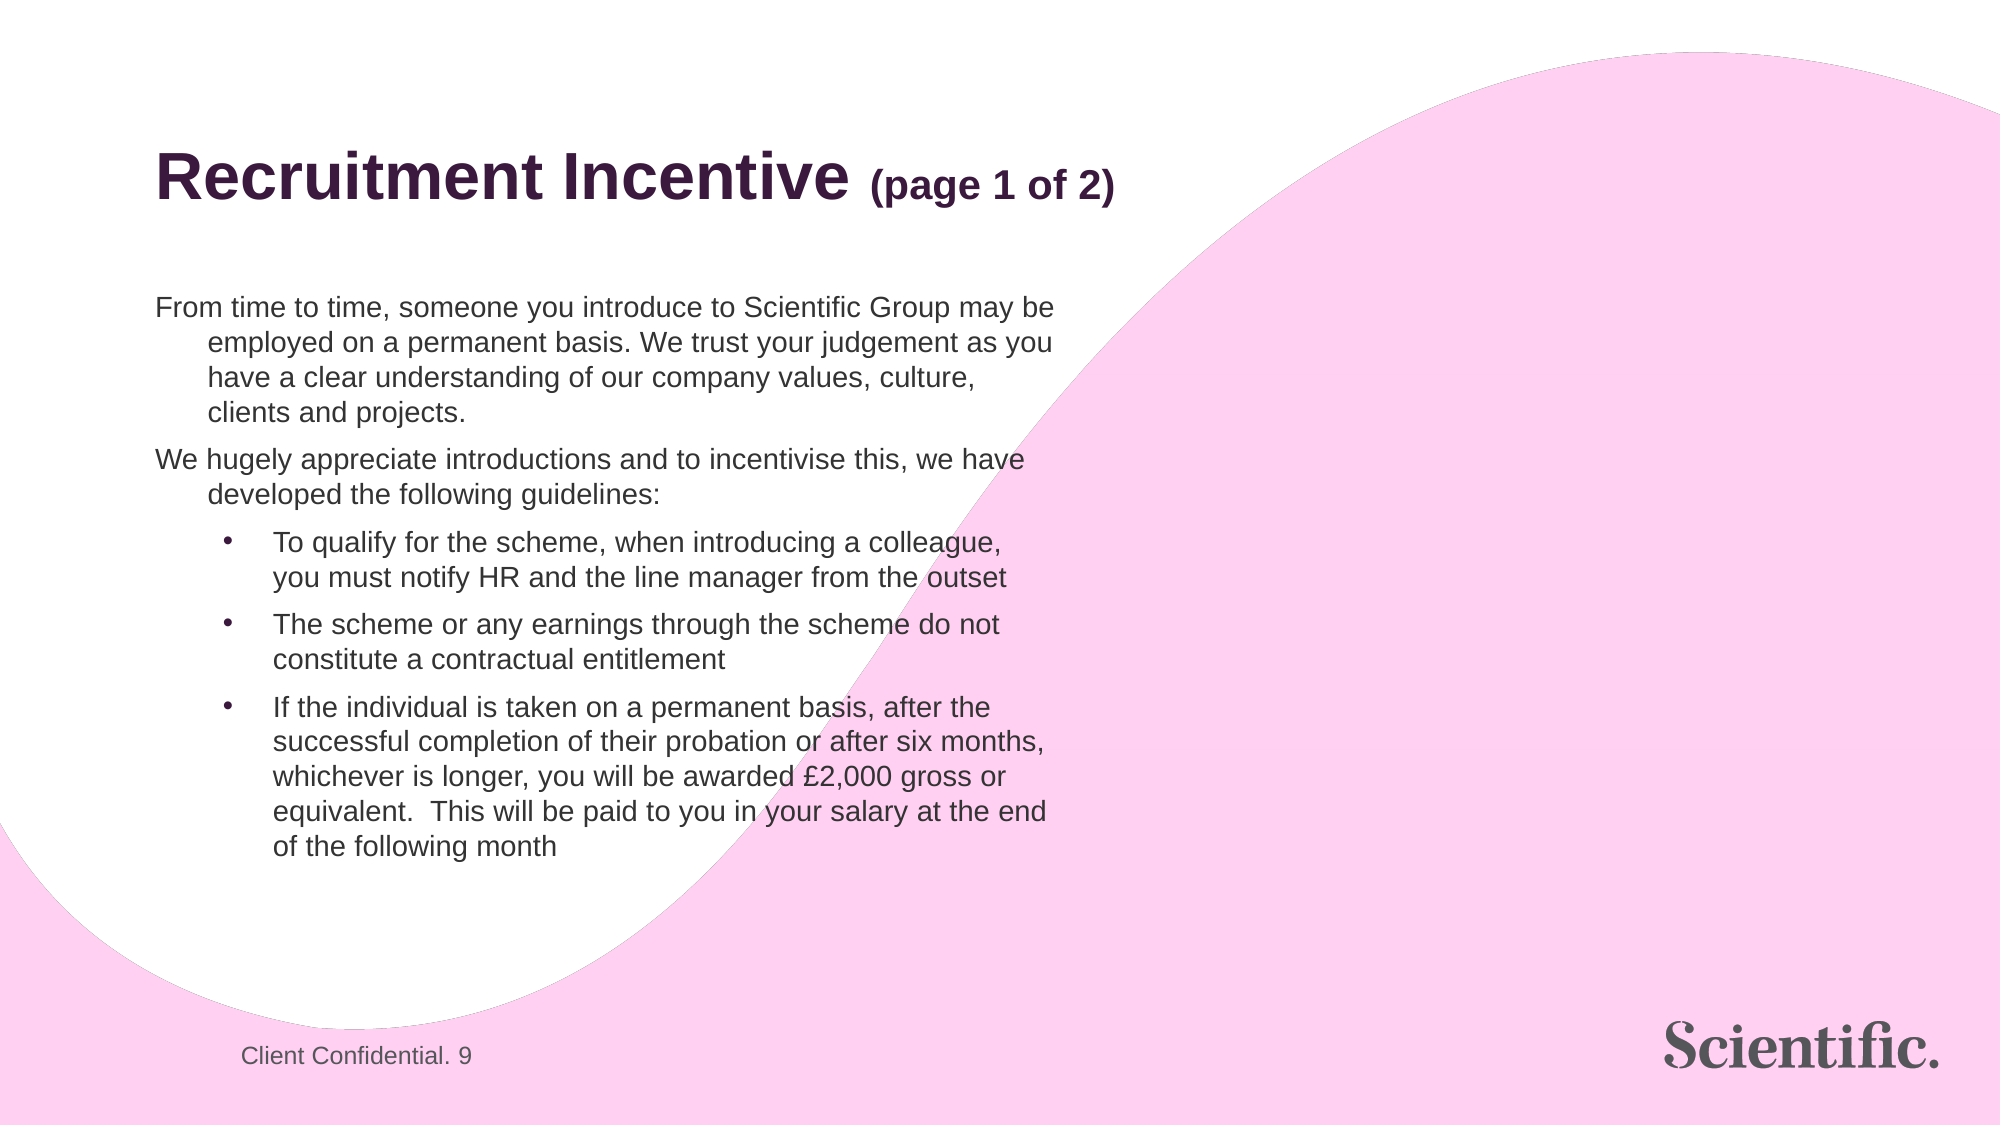

# Recruitment Incentive (page 1 of 2)
From time to time, someone you introduce to Scientific Group may be employed on a permanent basis. We trust your judgement as you have a clear understanding of our company values, culture, clients and projects.
We hugely appreciate introductions and to incentivise this, we have developed the following guidelines:
To qualify for the scheme, when introducing a colleague, you must notify HR and the line manager from the outset
The scheme or any earnings through the scheme do not constitute a contractual entitlement
If the individual is taken on a permanent basis, after the successful completion of their probation or after six months, whichever is longer, you will be awarded £2,000 gross or equivalent.  This will be paid to you in your salary at the end of the following month
Client Confidential. 9